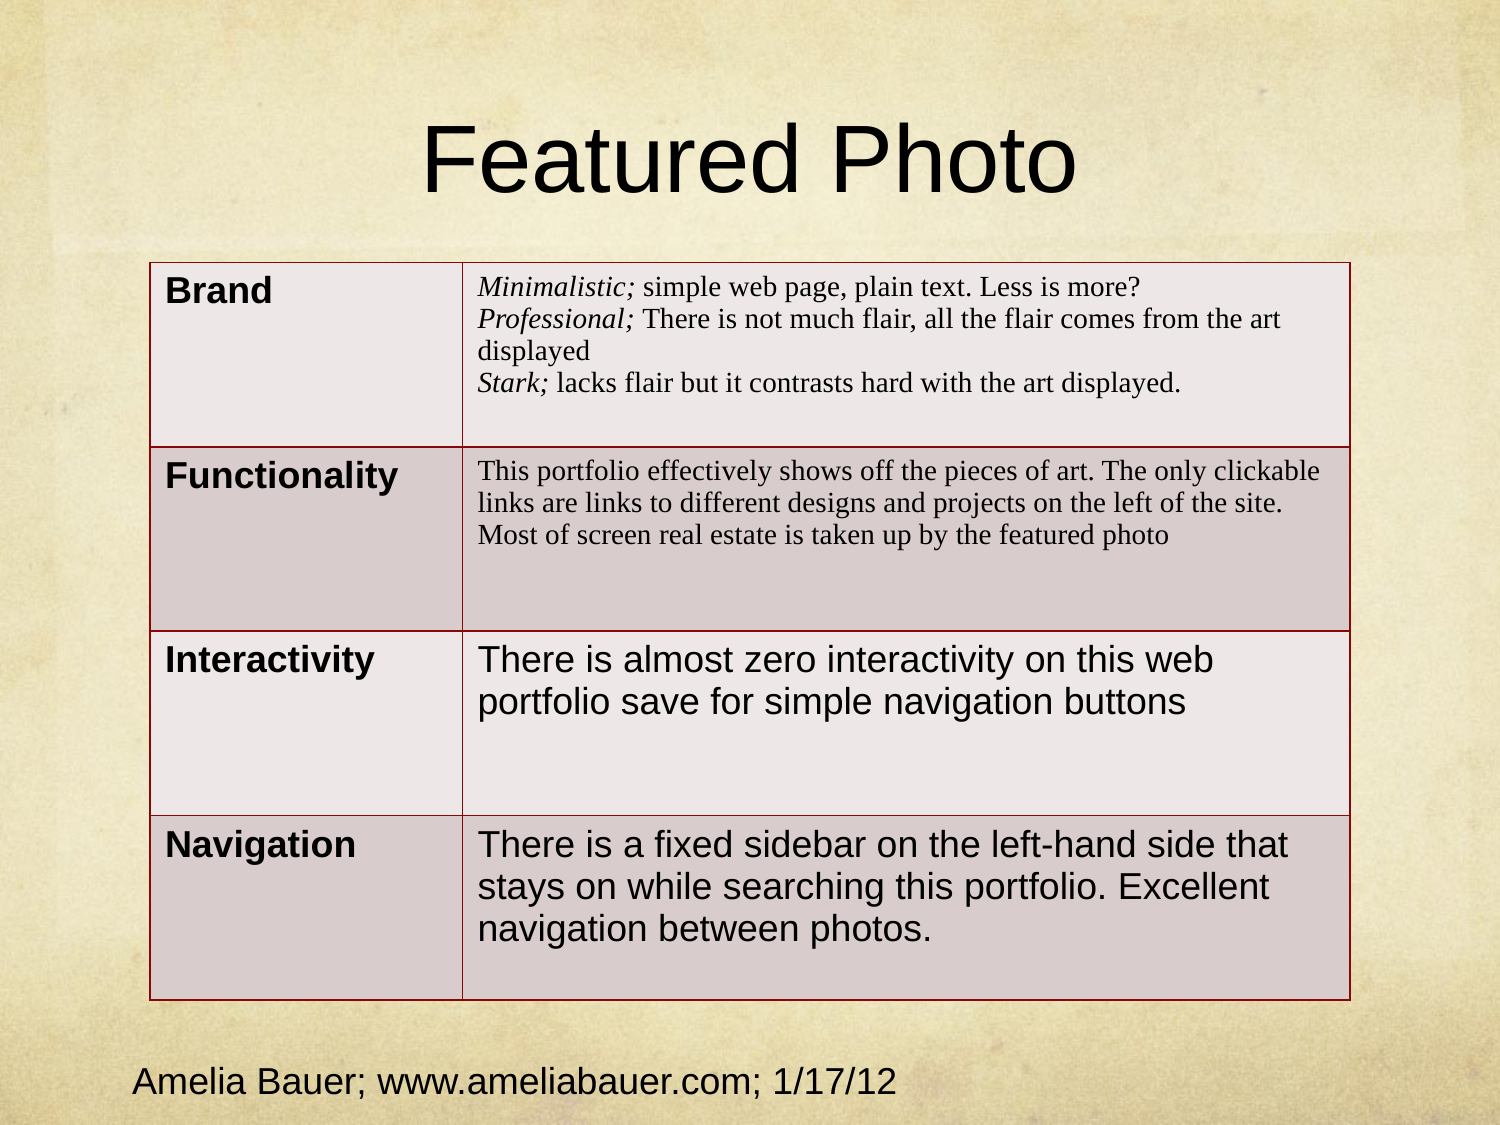

# Featured Photo
| Brand | Minimalistic; simple web page, plain text. Less is more? Professional; There is not much flair, all the flair comes from the art displayed Stark; lacks flair but it contrasts hard with the art displayed. |
| --- | --- |
| Functionality | This portfolio effectively shows off the pieces of art. The only clickable links are links to different designs and projects on the left of the site. Most of screen real estate is taken up by the featured photo |
| Interactivity | There is almost zero interactivity on this web portfolio save for simple navigation buttons |
| Navigation | There is a fixed sidebar on the left-hand side that stays on while searching this portfolio. Excellent navigation between photos. |
Amelia Bauer; www.ameliabauer.com; 1/17/12